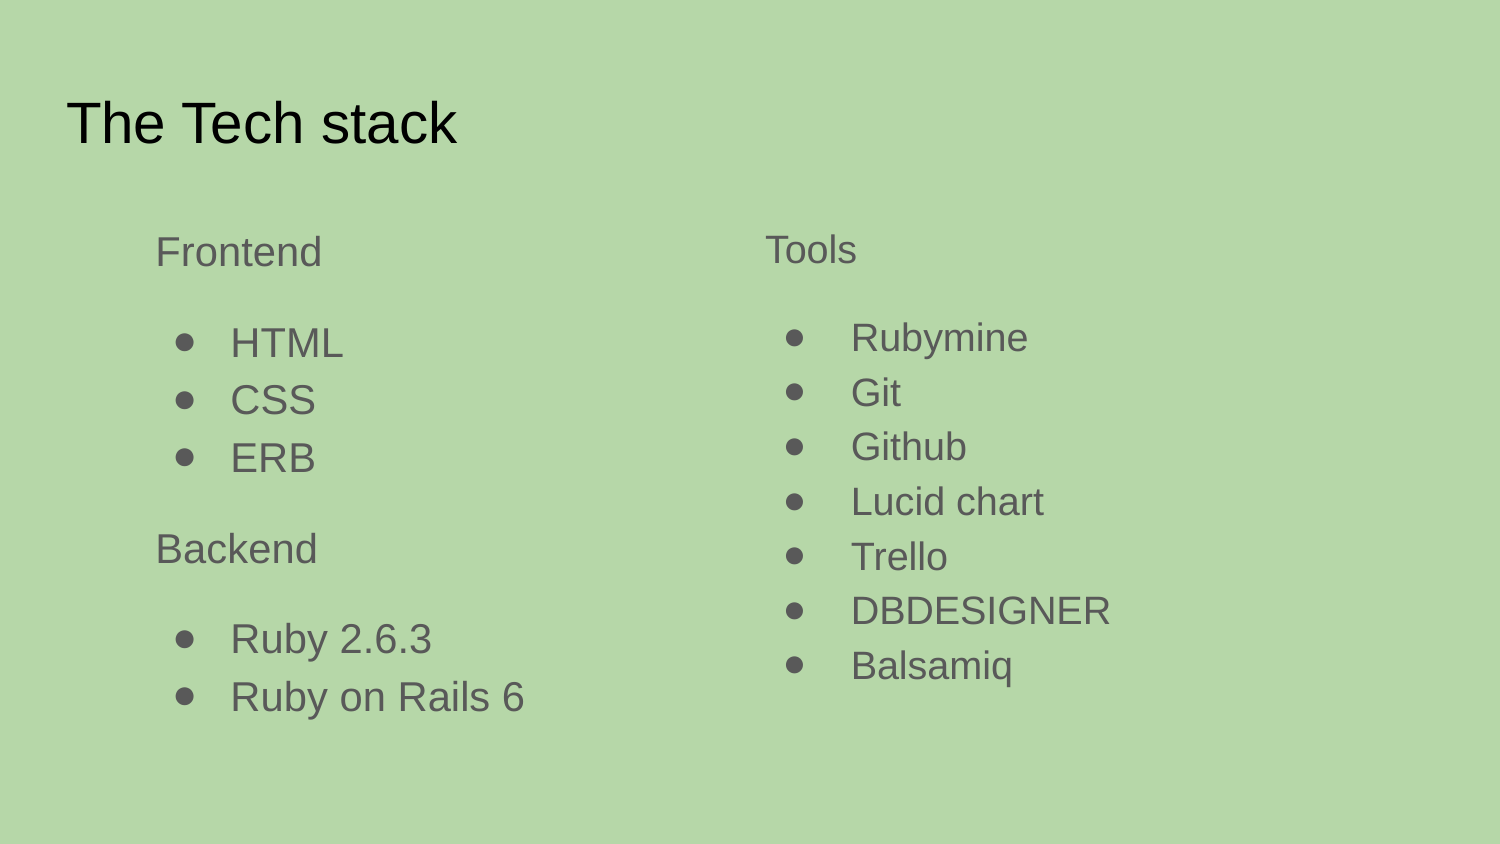

# The Tech stack
Frontend
HTML
CSS
ERB
Backend
Ruby 2.6.3
Ruby on Rails 6

Tools
 Rubymine
 Git
 Github
 Lucid chart
 Trello
 DBDESIGNER
 Balsamiq